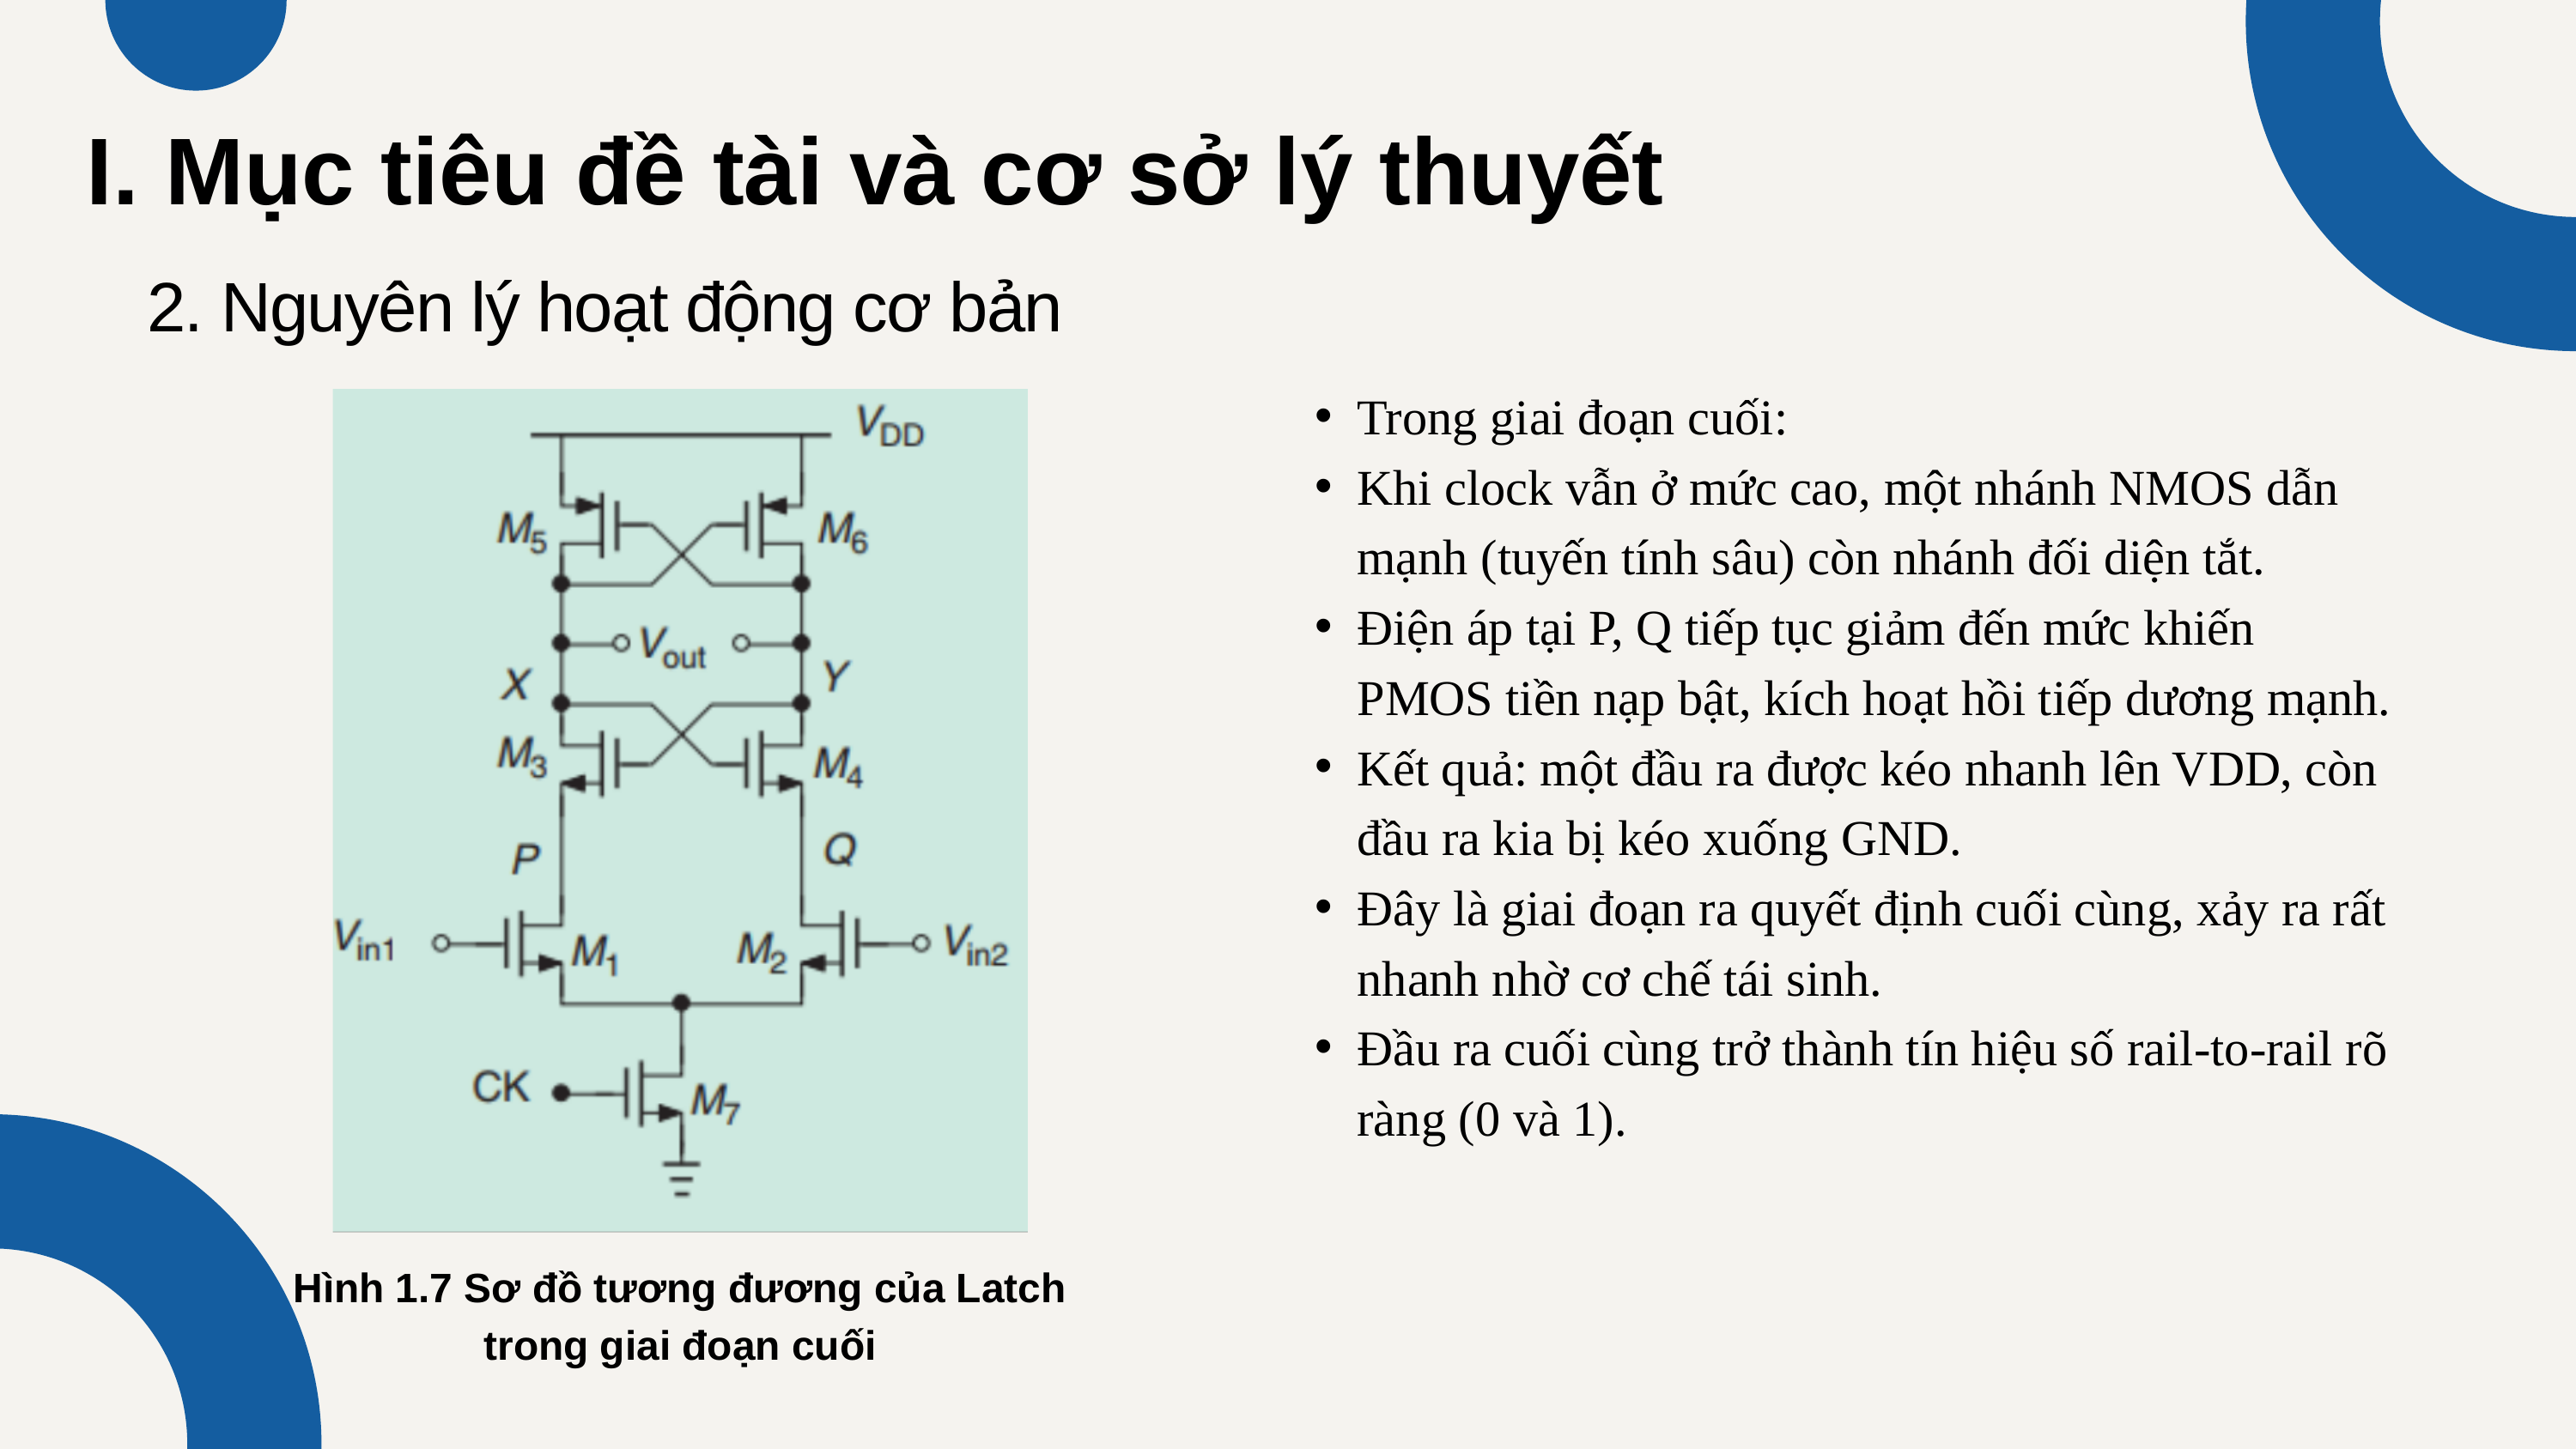

I. Mục tiêu đề tài và cơ sở lý thuyết
2. Nguyên lý hoạt động cơ bản

Trong giai đoạn cuối:
Khi clock vẫn ở mức cao, một nhánh NMOS dẫn mạnh (tuyến tính sâu) còn nhánh đối diện tắt.
Điện áp tại P, Q tiếp tục giảm đến mức khiến PMOS tiền nạp bật, kích hoạt hồi tiếp dương mạnh.
Kết quả: một đầu ra được kéo nhanh lên VDD, còn đầu ra kia bị kéo xuống GND.
Đây là giai đoạn ra quyết định cuối cùng, xảy ra rất nhanh nhờ cơ chế tái sinh.
Đầu ra cuối cùng trở thành tín hiệu số rail-to-rail rõ ràng (0 và 1).

Hình 1.7 Sơ đồ tương đương của Latch trong giai đoạn cuối